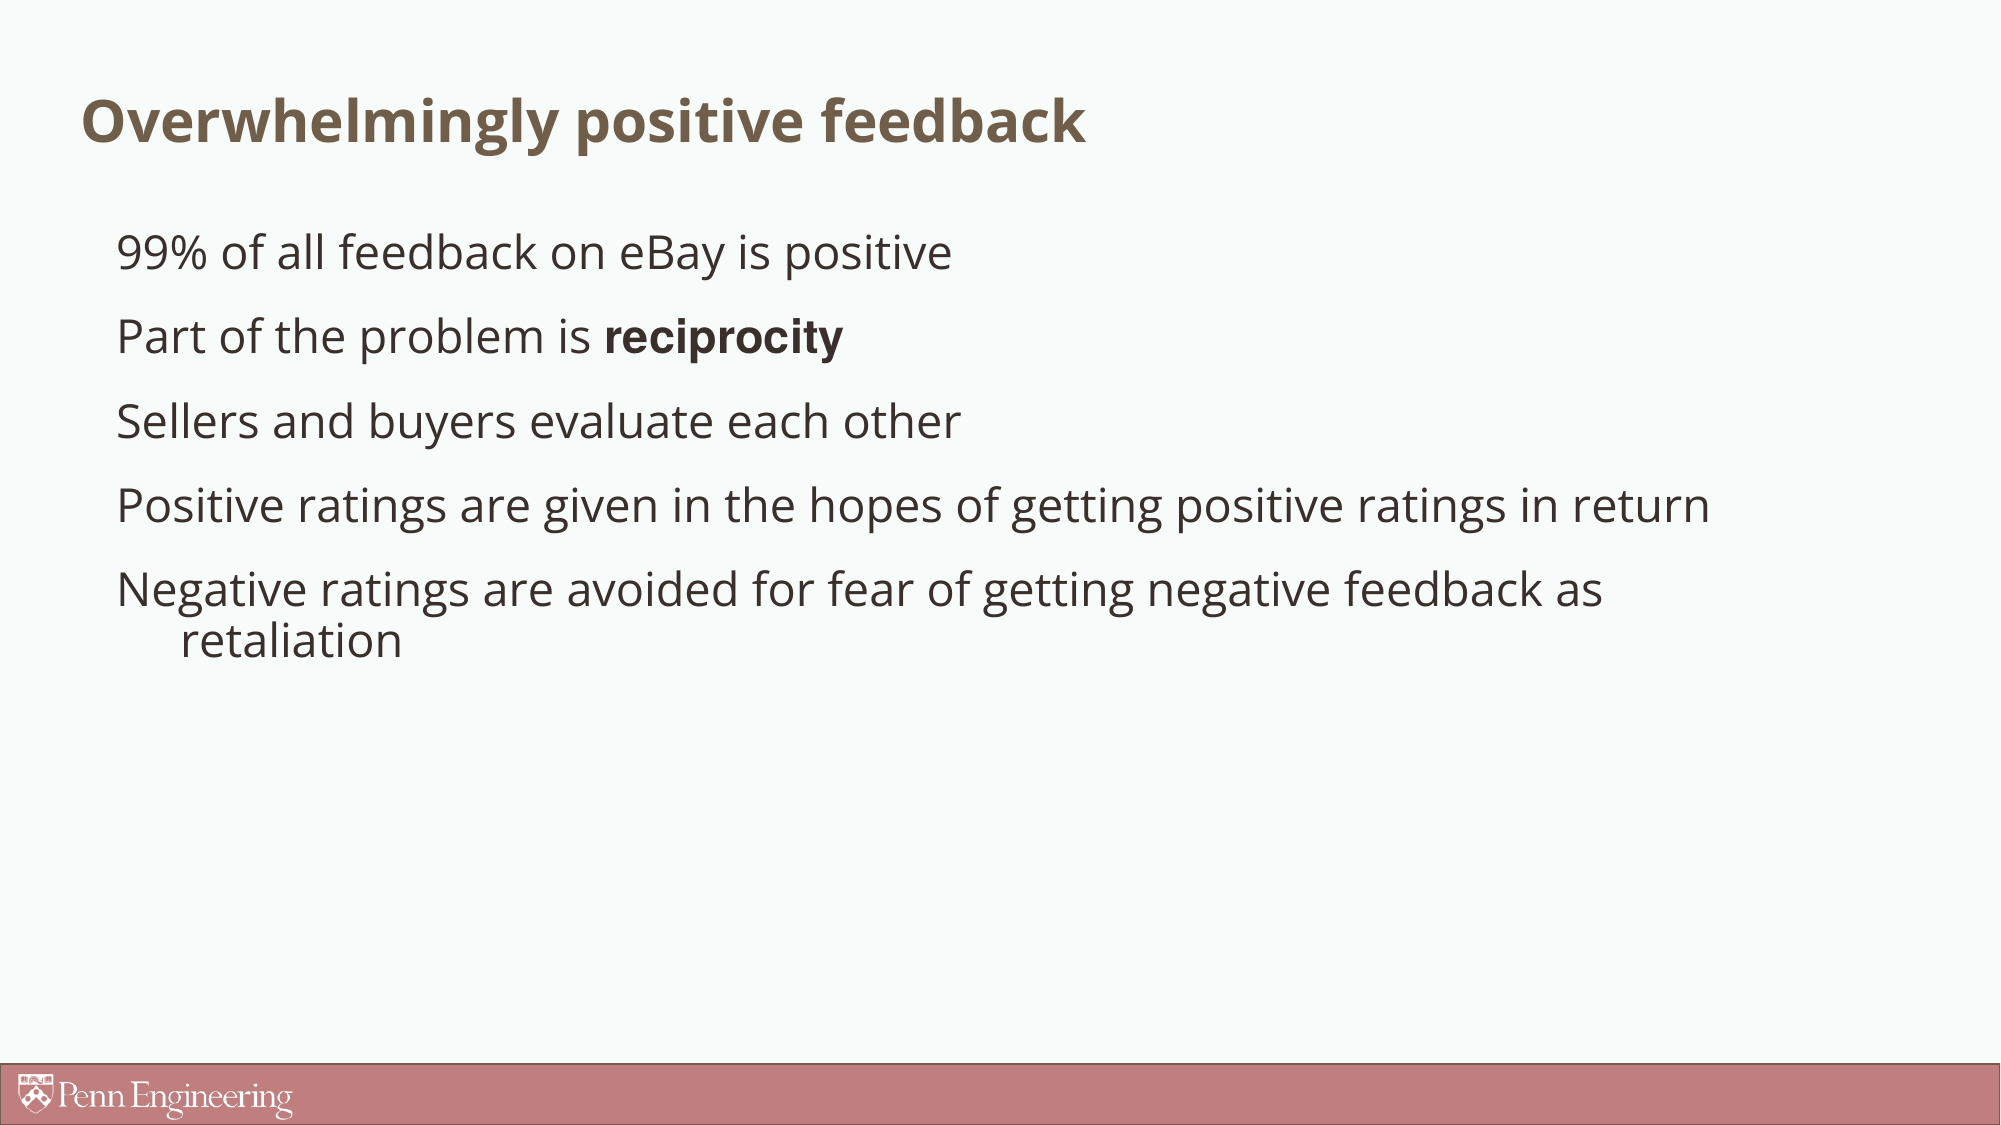

# Overwhelmingly positive feedback
99% of all feedback on eBay is positive
Part of the problem is reciprocity
Sellers and buyers evaluate each other
Positive ratings are given in the hopes of getting positive ratings in return
Negative ratings are avoided for fear of getting negative feedback as retaliation